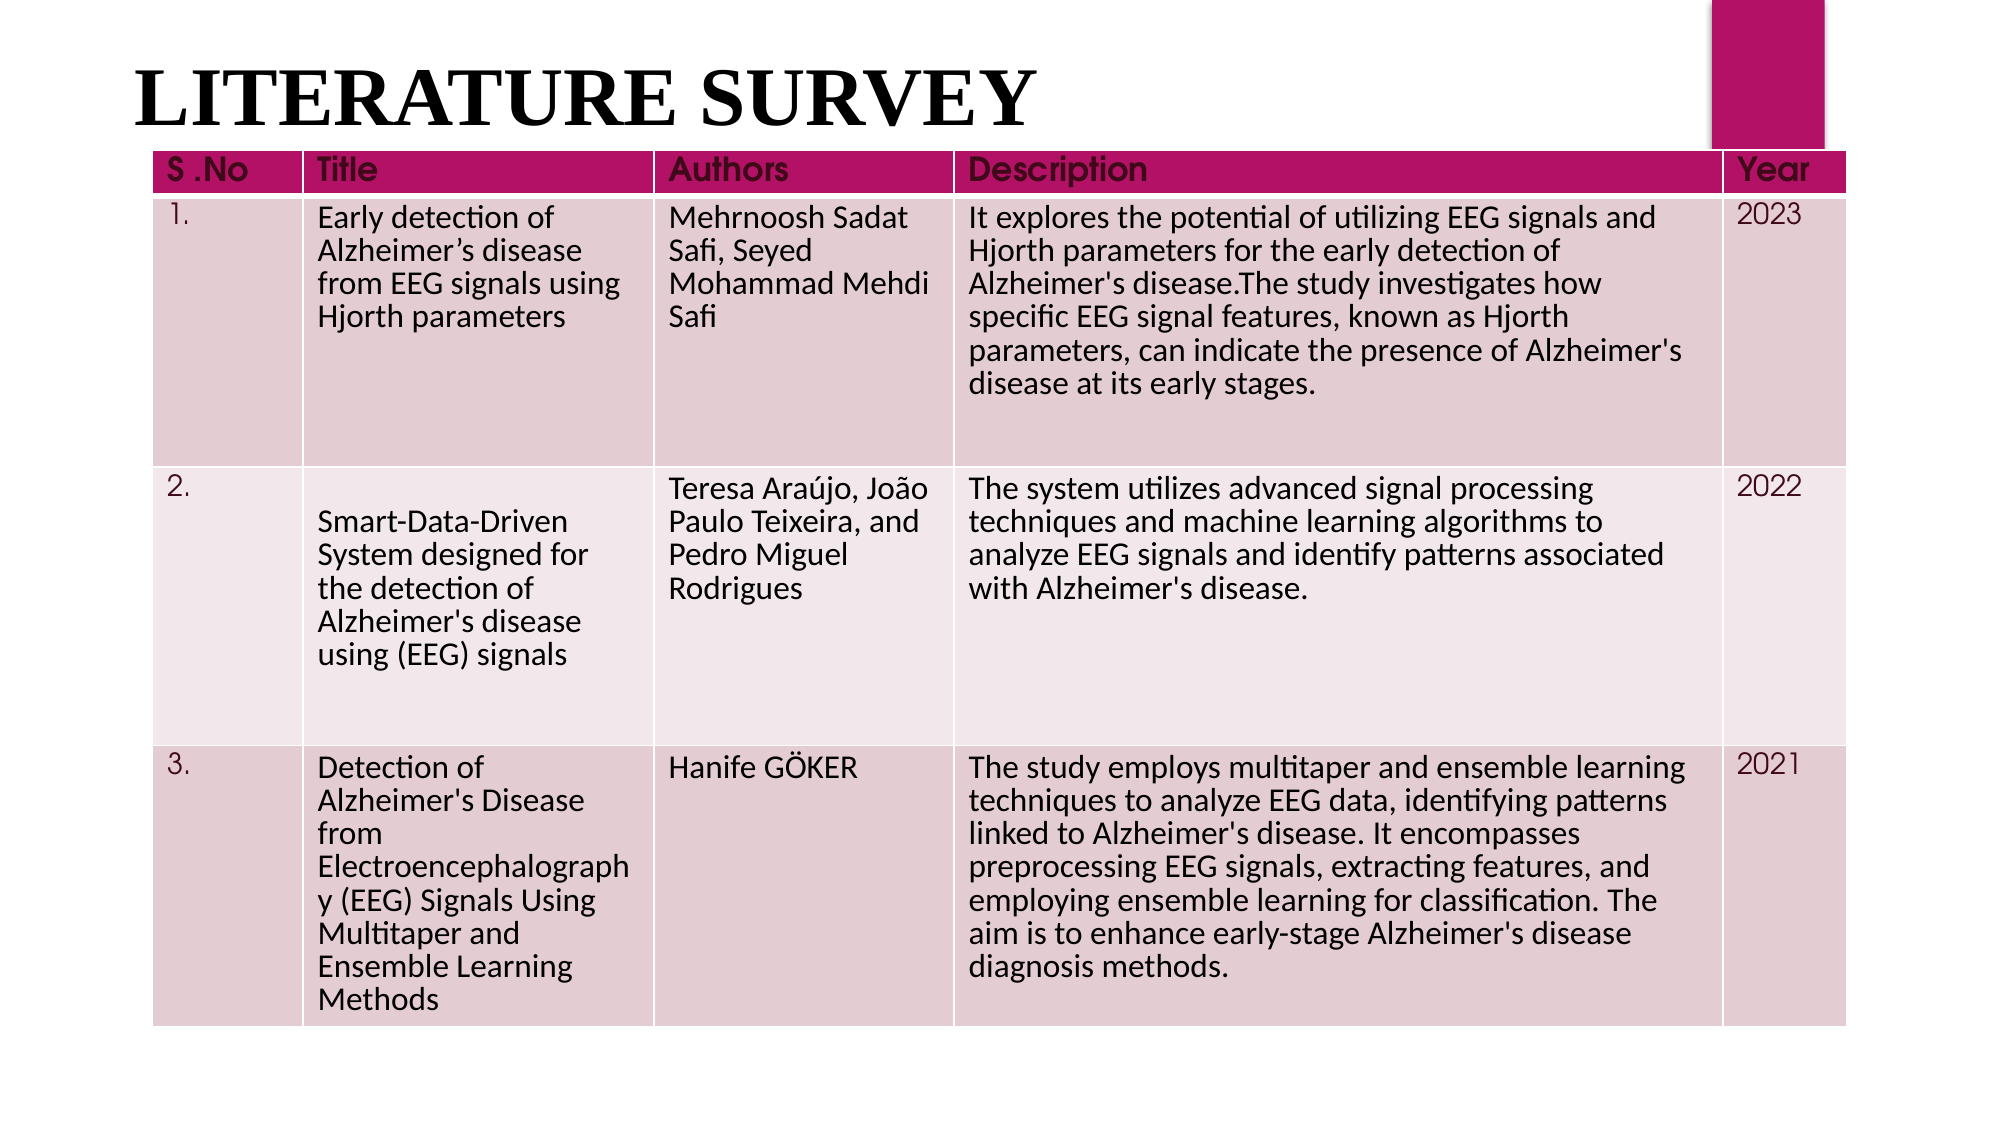

LITERATURE SURVEY
| S .No | Title | Authors | Description | Year |
| --- | --- | --- | --- | --- |
| 1. | Early detection of Alzheimer’s disease from EEG signals using Hjorth parameters | Mehrnoosh Sadat Safi, Seyed Mohammad Mehdi Safi | It explores the potential of utilizing EEG signals and Hjorth parameters for the early detection of Alzheimer's disease.The study investigates how specific EEG signal features, known as Hjorth parameters, can indicate the presence of Alzheimer's disease at its early stages. | 2023 |
| 2. | Smart-Data-Driven System designed for the detection of Alzheimer's disease using (EEG) signals | Teresa Araújo, João Paulo Teixeira, and Pedro Miguel Rodrigues | The system utilizes advanced signal processing techniques and machine learning algorithms to analyze EEG signals and identify patterns associated with Alzheimer's disease. | 2022 |
| 3. | Detection of Alzheimer's Disease from Electroencephalography (EEG) Signals Using Multitaper and Ensemble Learning Methods | Hanife GÖKER | The study employs multitaper and ensemble learning techniques to analyze EEG data, identifying patterns linked to Alzheimer's disease. It encompasses preprocessing EEG signals, extracting features, and employing ensemble learning for classification. The aim is to enhance early-stage Alzheimer's disease diagnosis methods. | 2021 |